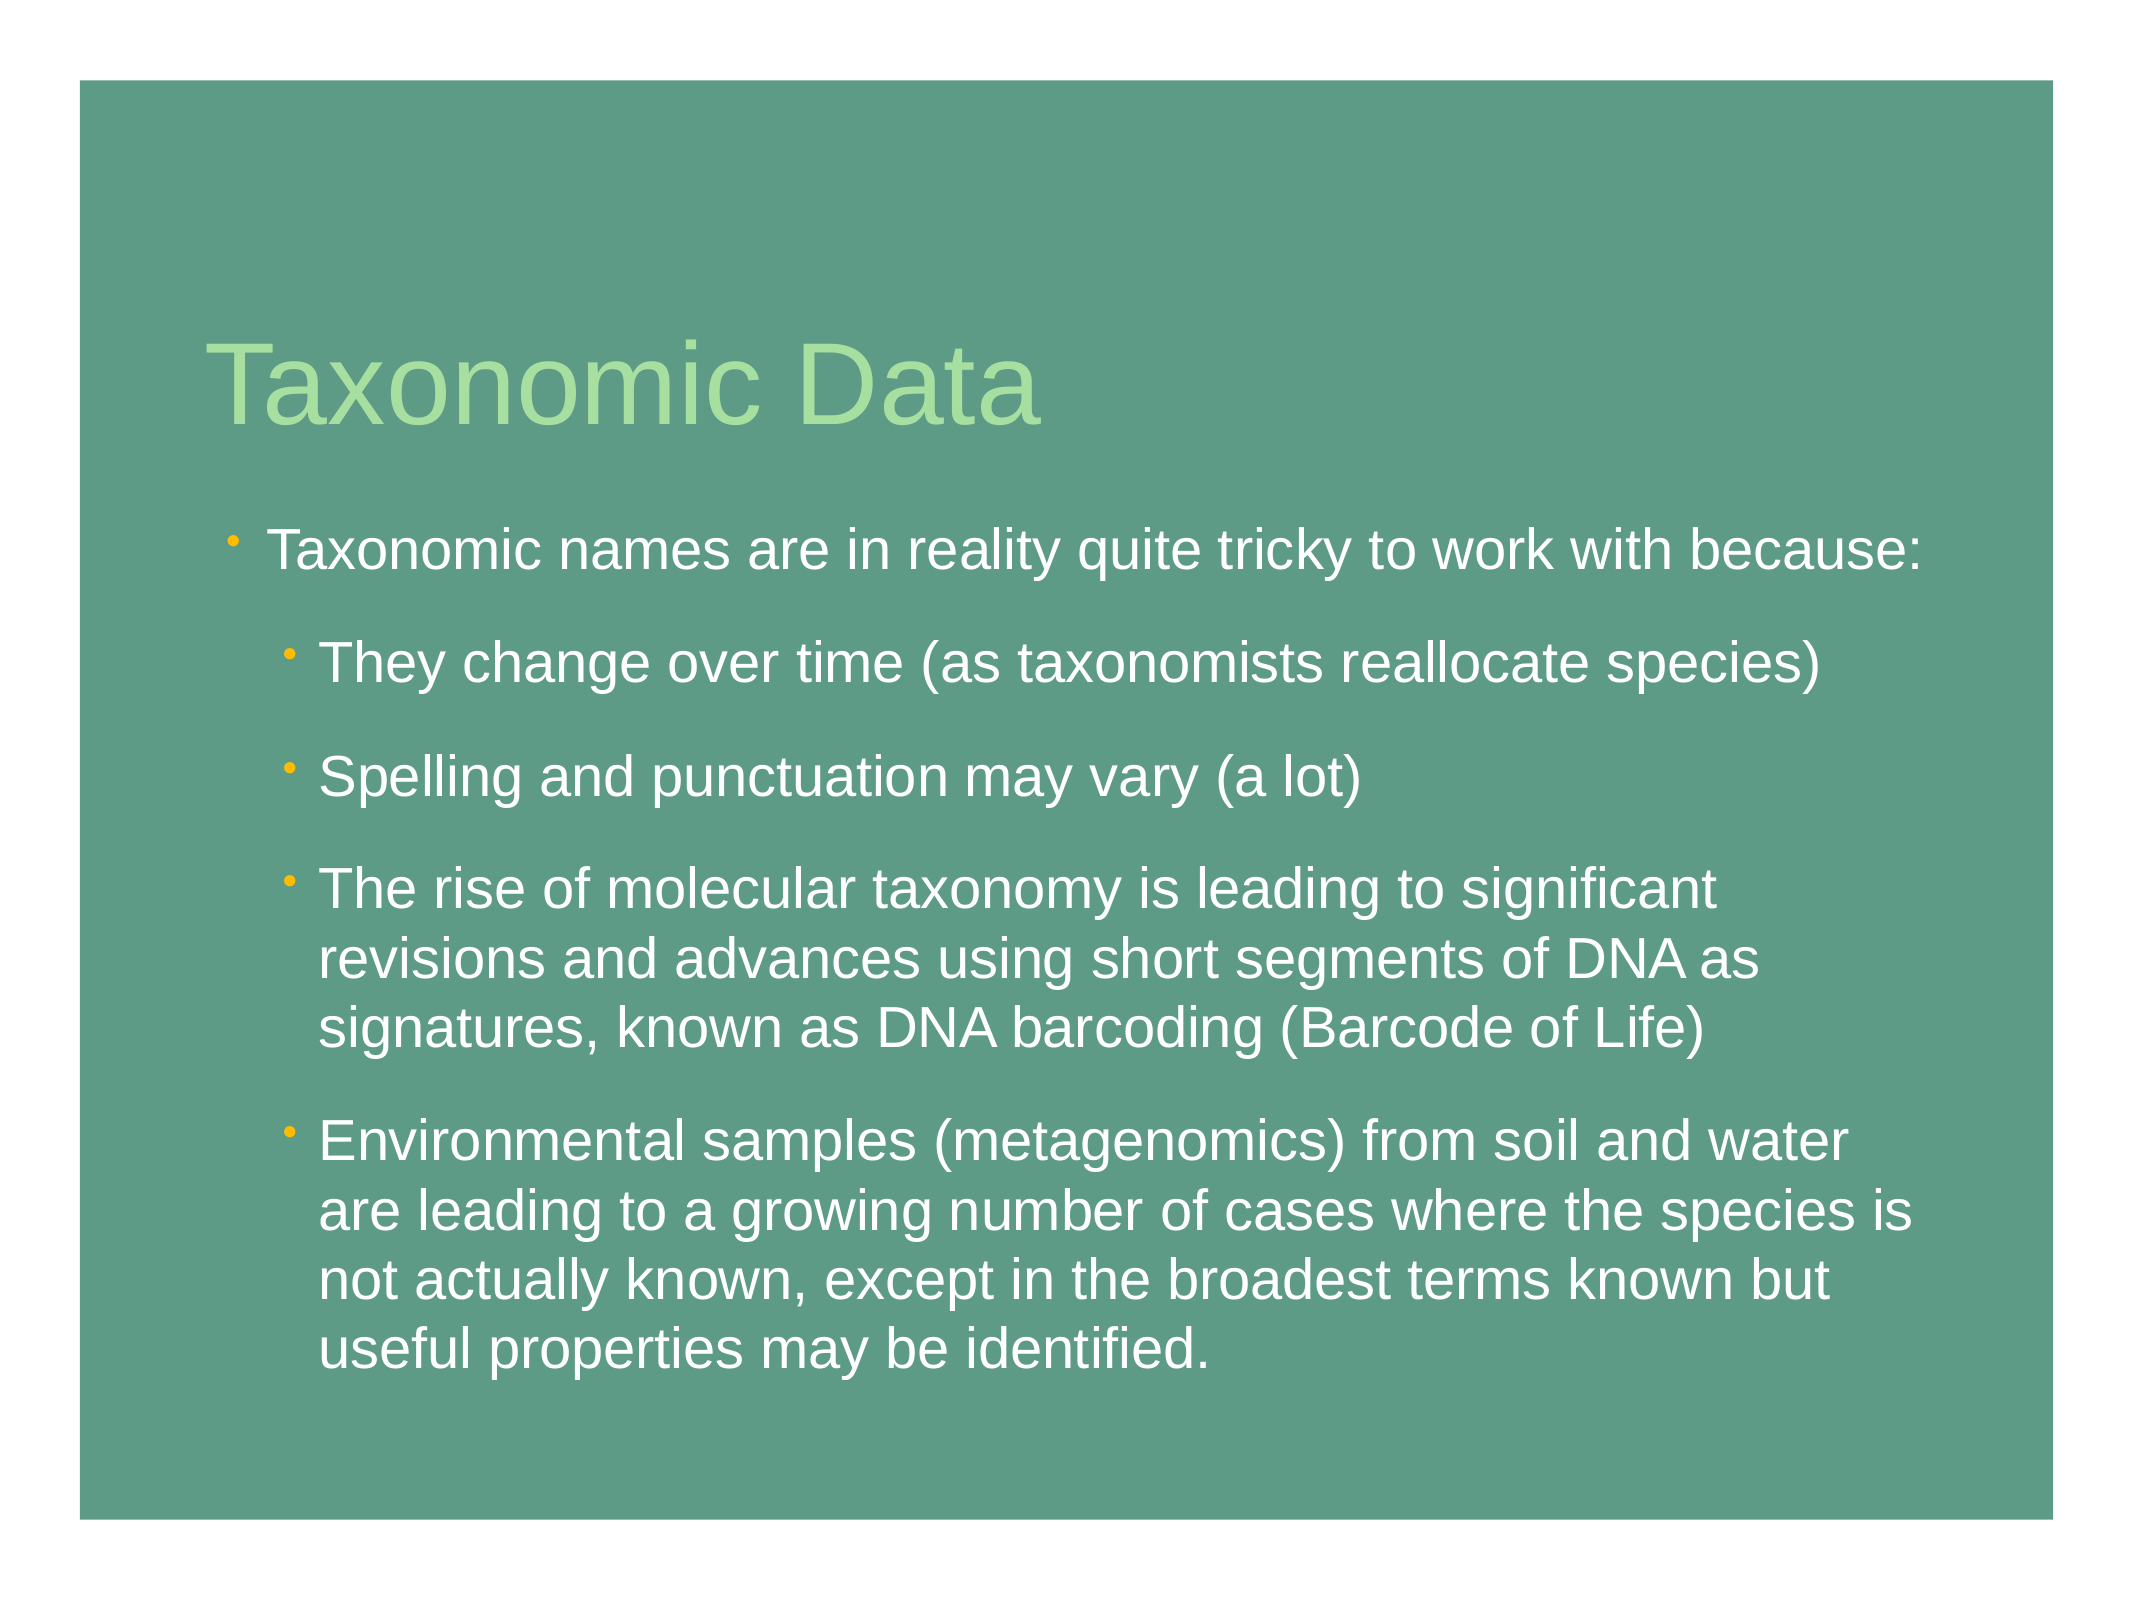

# Taxonomic Data
Taxonomic names are in reality quite tricky to work with because:
They change over time (as taxonomists reallocate species)
Spelling and punctuation may vary (a lot)
The rise of molecular taxonomy is leading to significant revisions and advances using short segments of DNA as signatures, known as DNA barcoding (Barcode of Life)
Environmental samples (metagenomics) from soil and water are leading to a growing number of cases where the species is not actually known, except in the broadest terms known but useful properties may be identified.